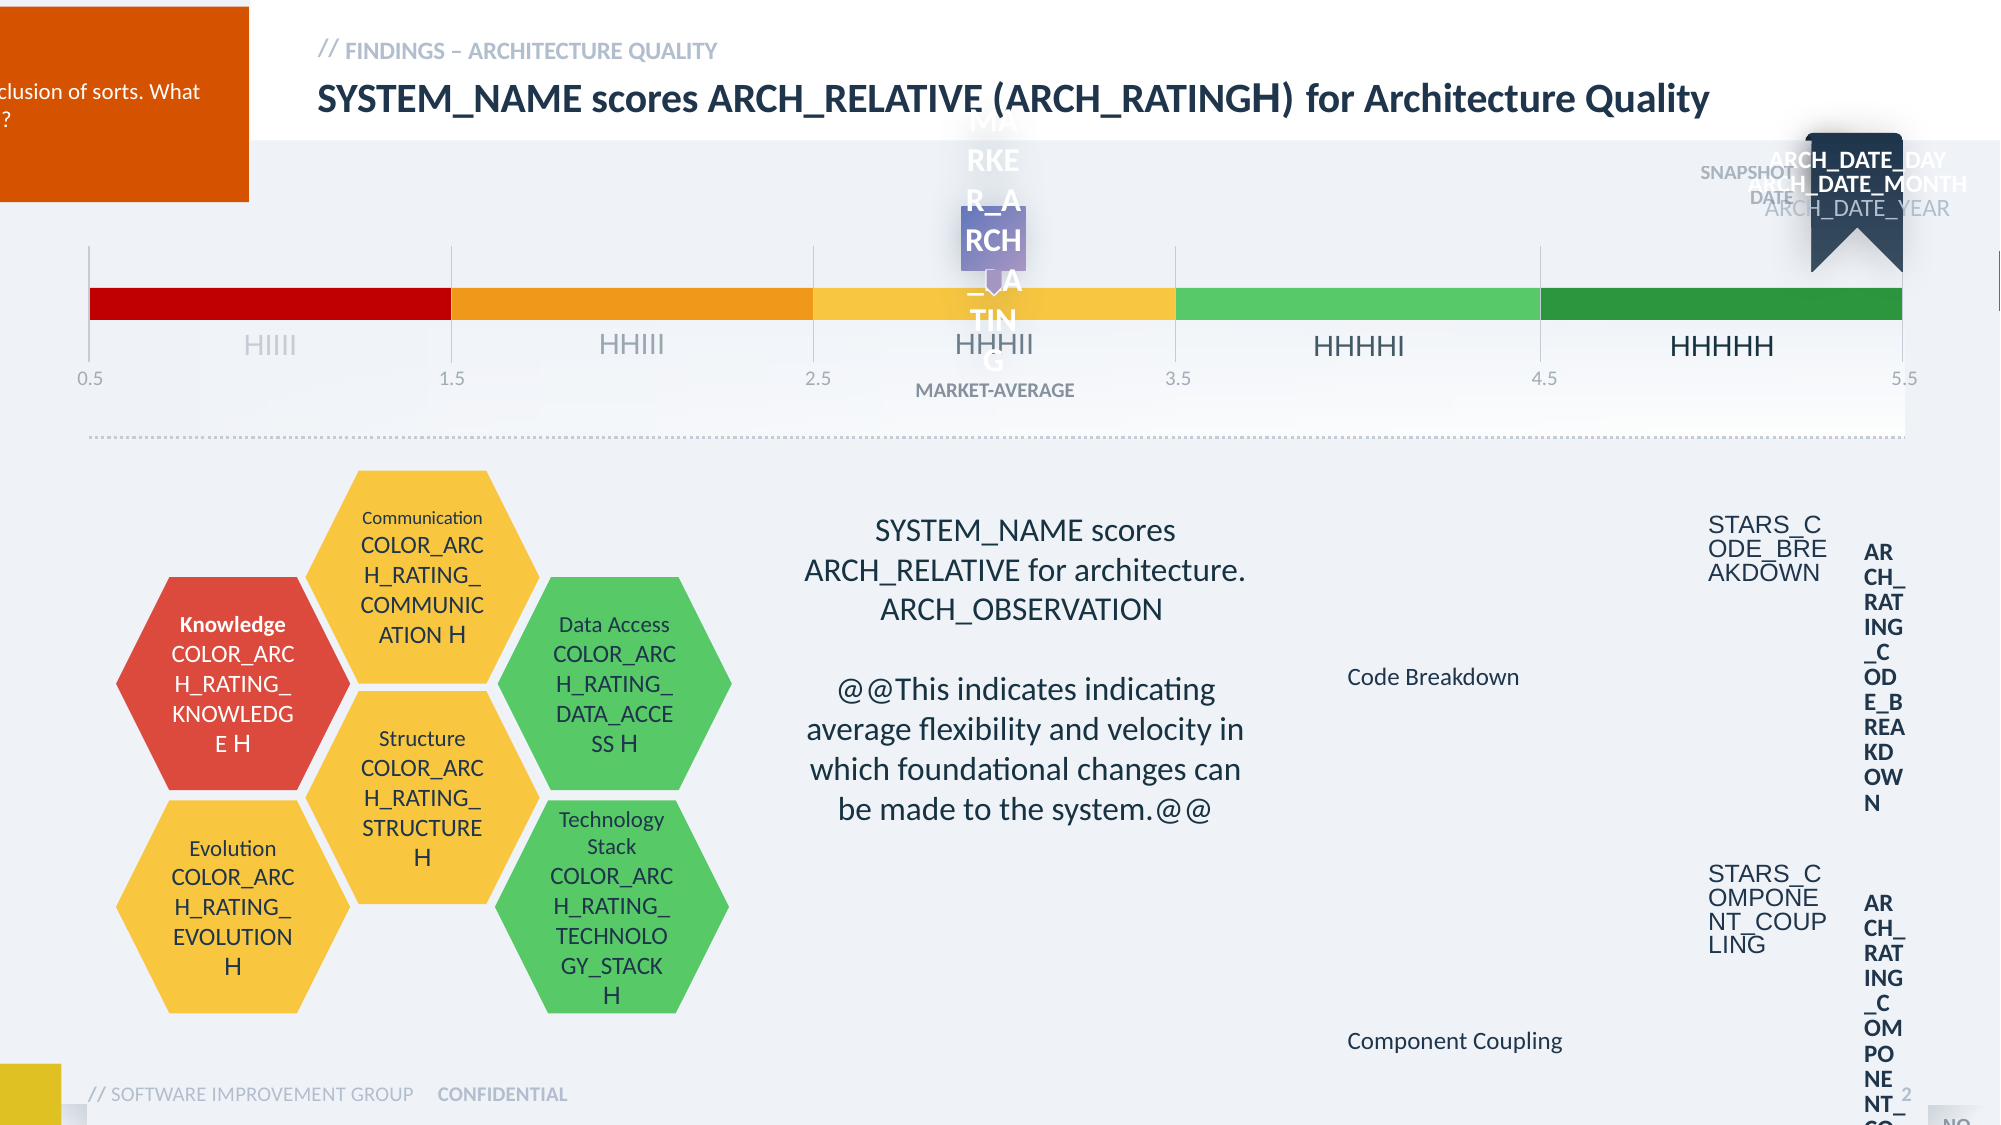

We need a conclusion of sorts. What does this mean?
Findings – architecture quality
# SYSTEM_NAME scores ARCH_RELATIVE (ARCH_RATINGH) for Architecture Quality

ARCH_DATE_DAY
ARCH_DATE_MONTH
ARCH_DATE_YEAR
SNAPSHOT DATE
MARKER_ARCH_RATING

HHHII
HHIII
HIIII
HHHHI
HHHHH
0.5		             1.5		                           2.5		        3.5		                      4.5			   5.5
MARKET-AVERAGE
Communication
COLOR_ARCH_RATING_COMMUNICATION H
SYSTEM_NAME scores ARCH_RELATIVE for architecture. ARCH_OBSERVATION

@@This indicates indicating average flexibility and velocity in which foundational changes can be made to the system.@@
| Code Breakdown | STARS\_CODE\_BREAKDOWN | ARCH\_RATING\_CODE\_BREAKDOWN |
| --- | --- | --- |
| Component Coupling | STARS\_COMPONENT\_COUPLING | ARCH\_RATING\_COMPONENT\_COUPLING |
| Component Cohesion | STARS\_COMPONENT\_COHESION | ARCH\_RATING\_COMPONENT\_COHESION |
| Code Reuse | STARS\_CODE\_REUSE | ARCH\_RATING\_CODE\_REUSE |
| Communication Centralization | STARS\_COMMUNICATION\_CENTRALIZATION | ARCH\_RATING\_COMMUNICATION\_CENTRALIZATION |
| Data coupling | STARS\_DATA\_COUPLING | ARCH\_RATING\_DATA\_COUPLING |
| Technology Prevalence | STARS\_TECHNOLOGY\_PREVALENCE | ARCH\_RATING\_TECHNOLOGY\_PREVALENCE |
| Bounded evolution | STARS\_BOUNDED\_EVOLUTION | ARCH\_RATING\_BOUNDED\_EVOLUTION |
| Knowledge distribution | STARS\_KNOWLEDGE\_DISTRIBUTION | ARCH\_RATING\_KNOWLEDGE\_DISTRIBUTION |
| Component freshness | STARS\_COMPONENT\_FRESHNESS | ARCH\_RATING\_COMPONENT\_FRESHNESS |
Knowledge
COLOR_ARCH_RATING_KNOWLEDGE H
Data Access
COLOR_ARCH_RATING_DATA_ACCESS H
Structure
COLOR_ARCH_RATING_STRUCTURE H
Evolution
COLOR_ARCH_RATING_EVOLUTION H
Technology Stack
COLOR_ARCH_RATING_TECHNOLOGY_STACK H

CONFIDENTIAL
2